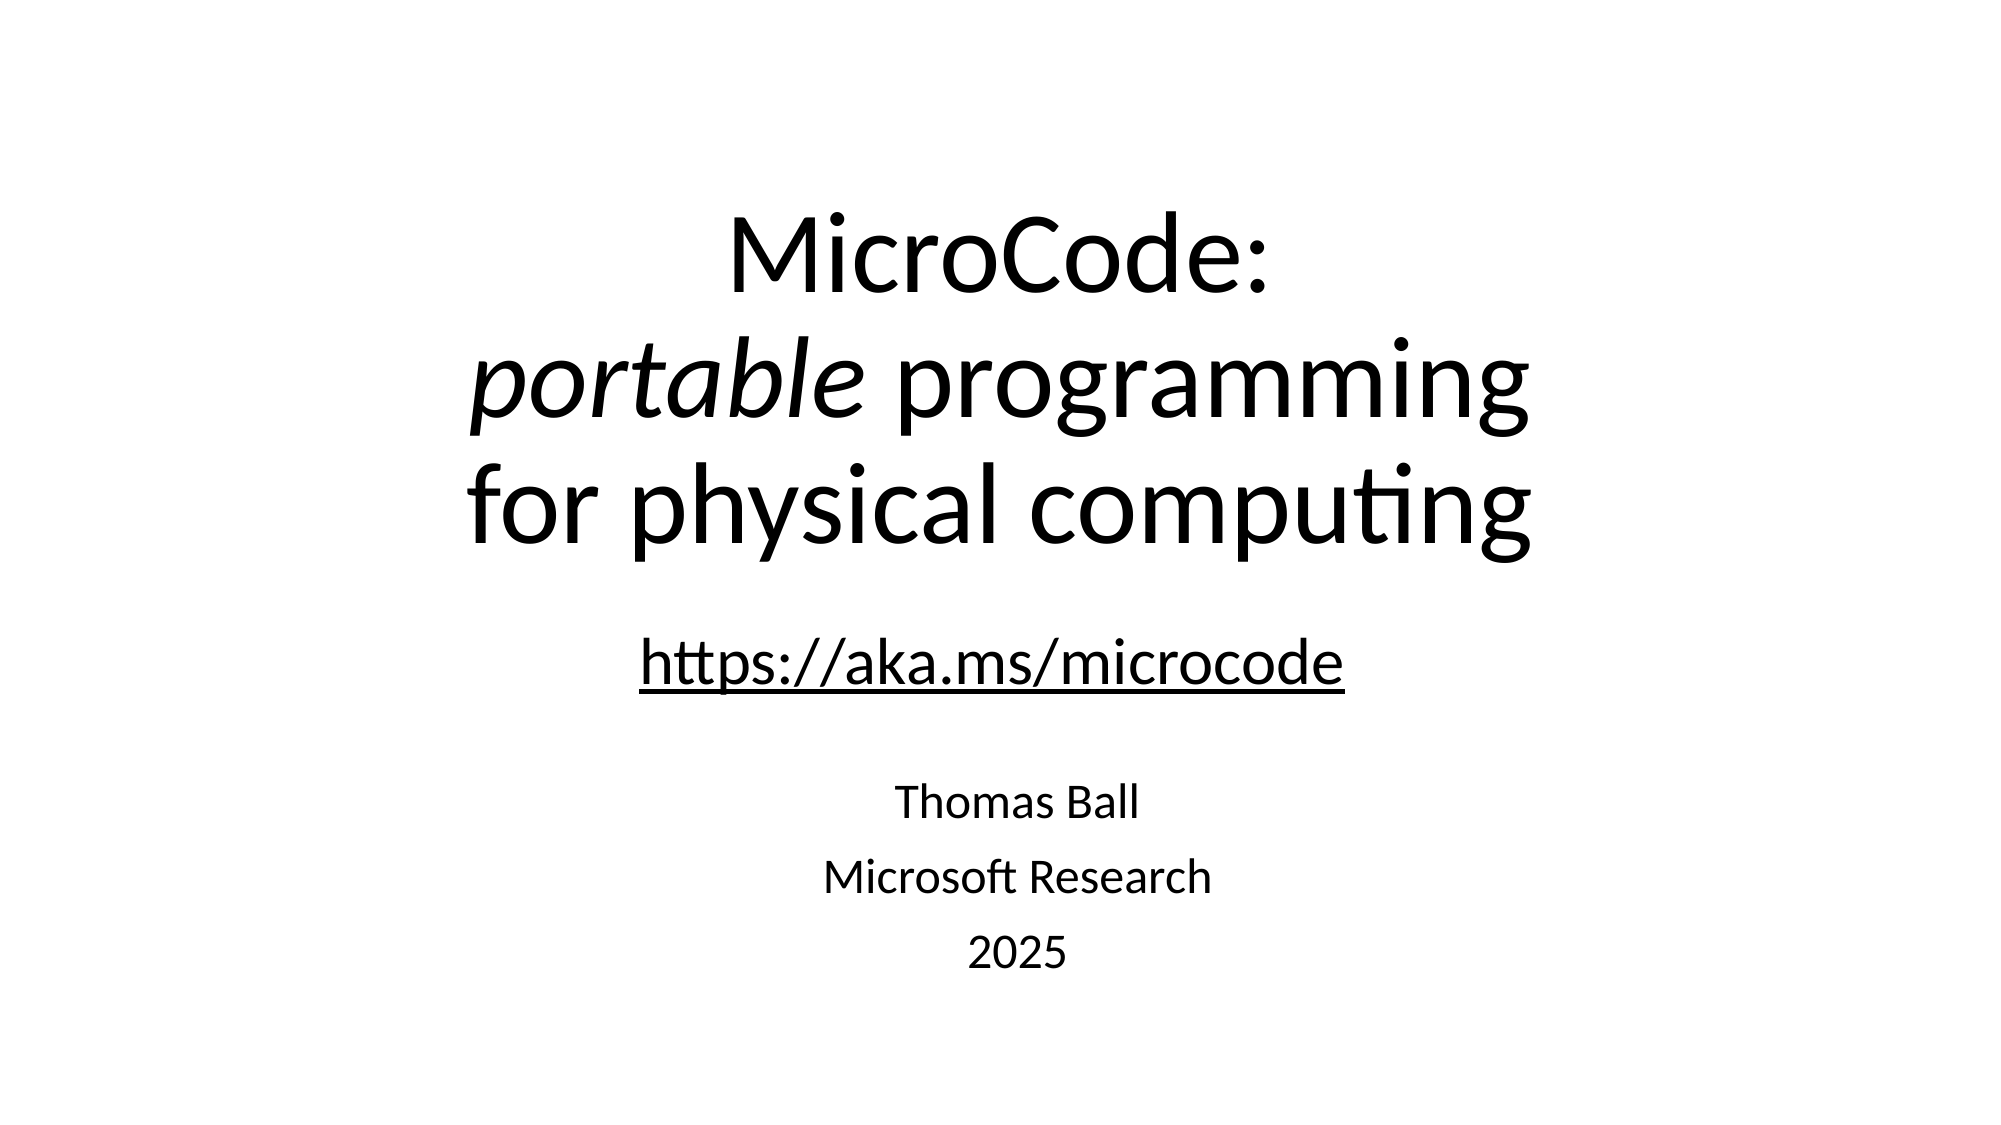

# MicroCode: portable programming for physical computing
https://aka.ms/microcode
Thomas Ball
Microsoft Research
2025